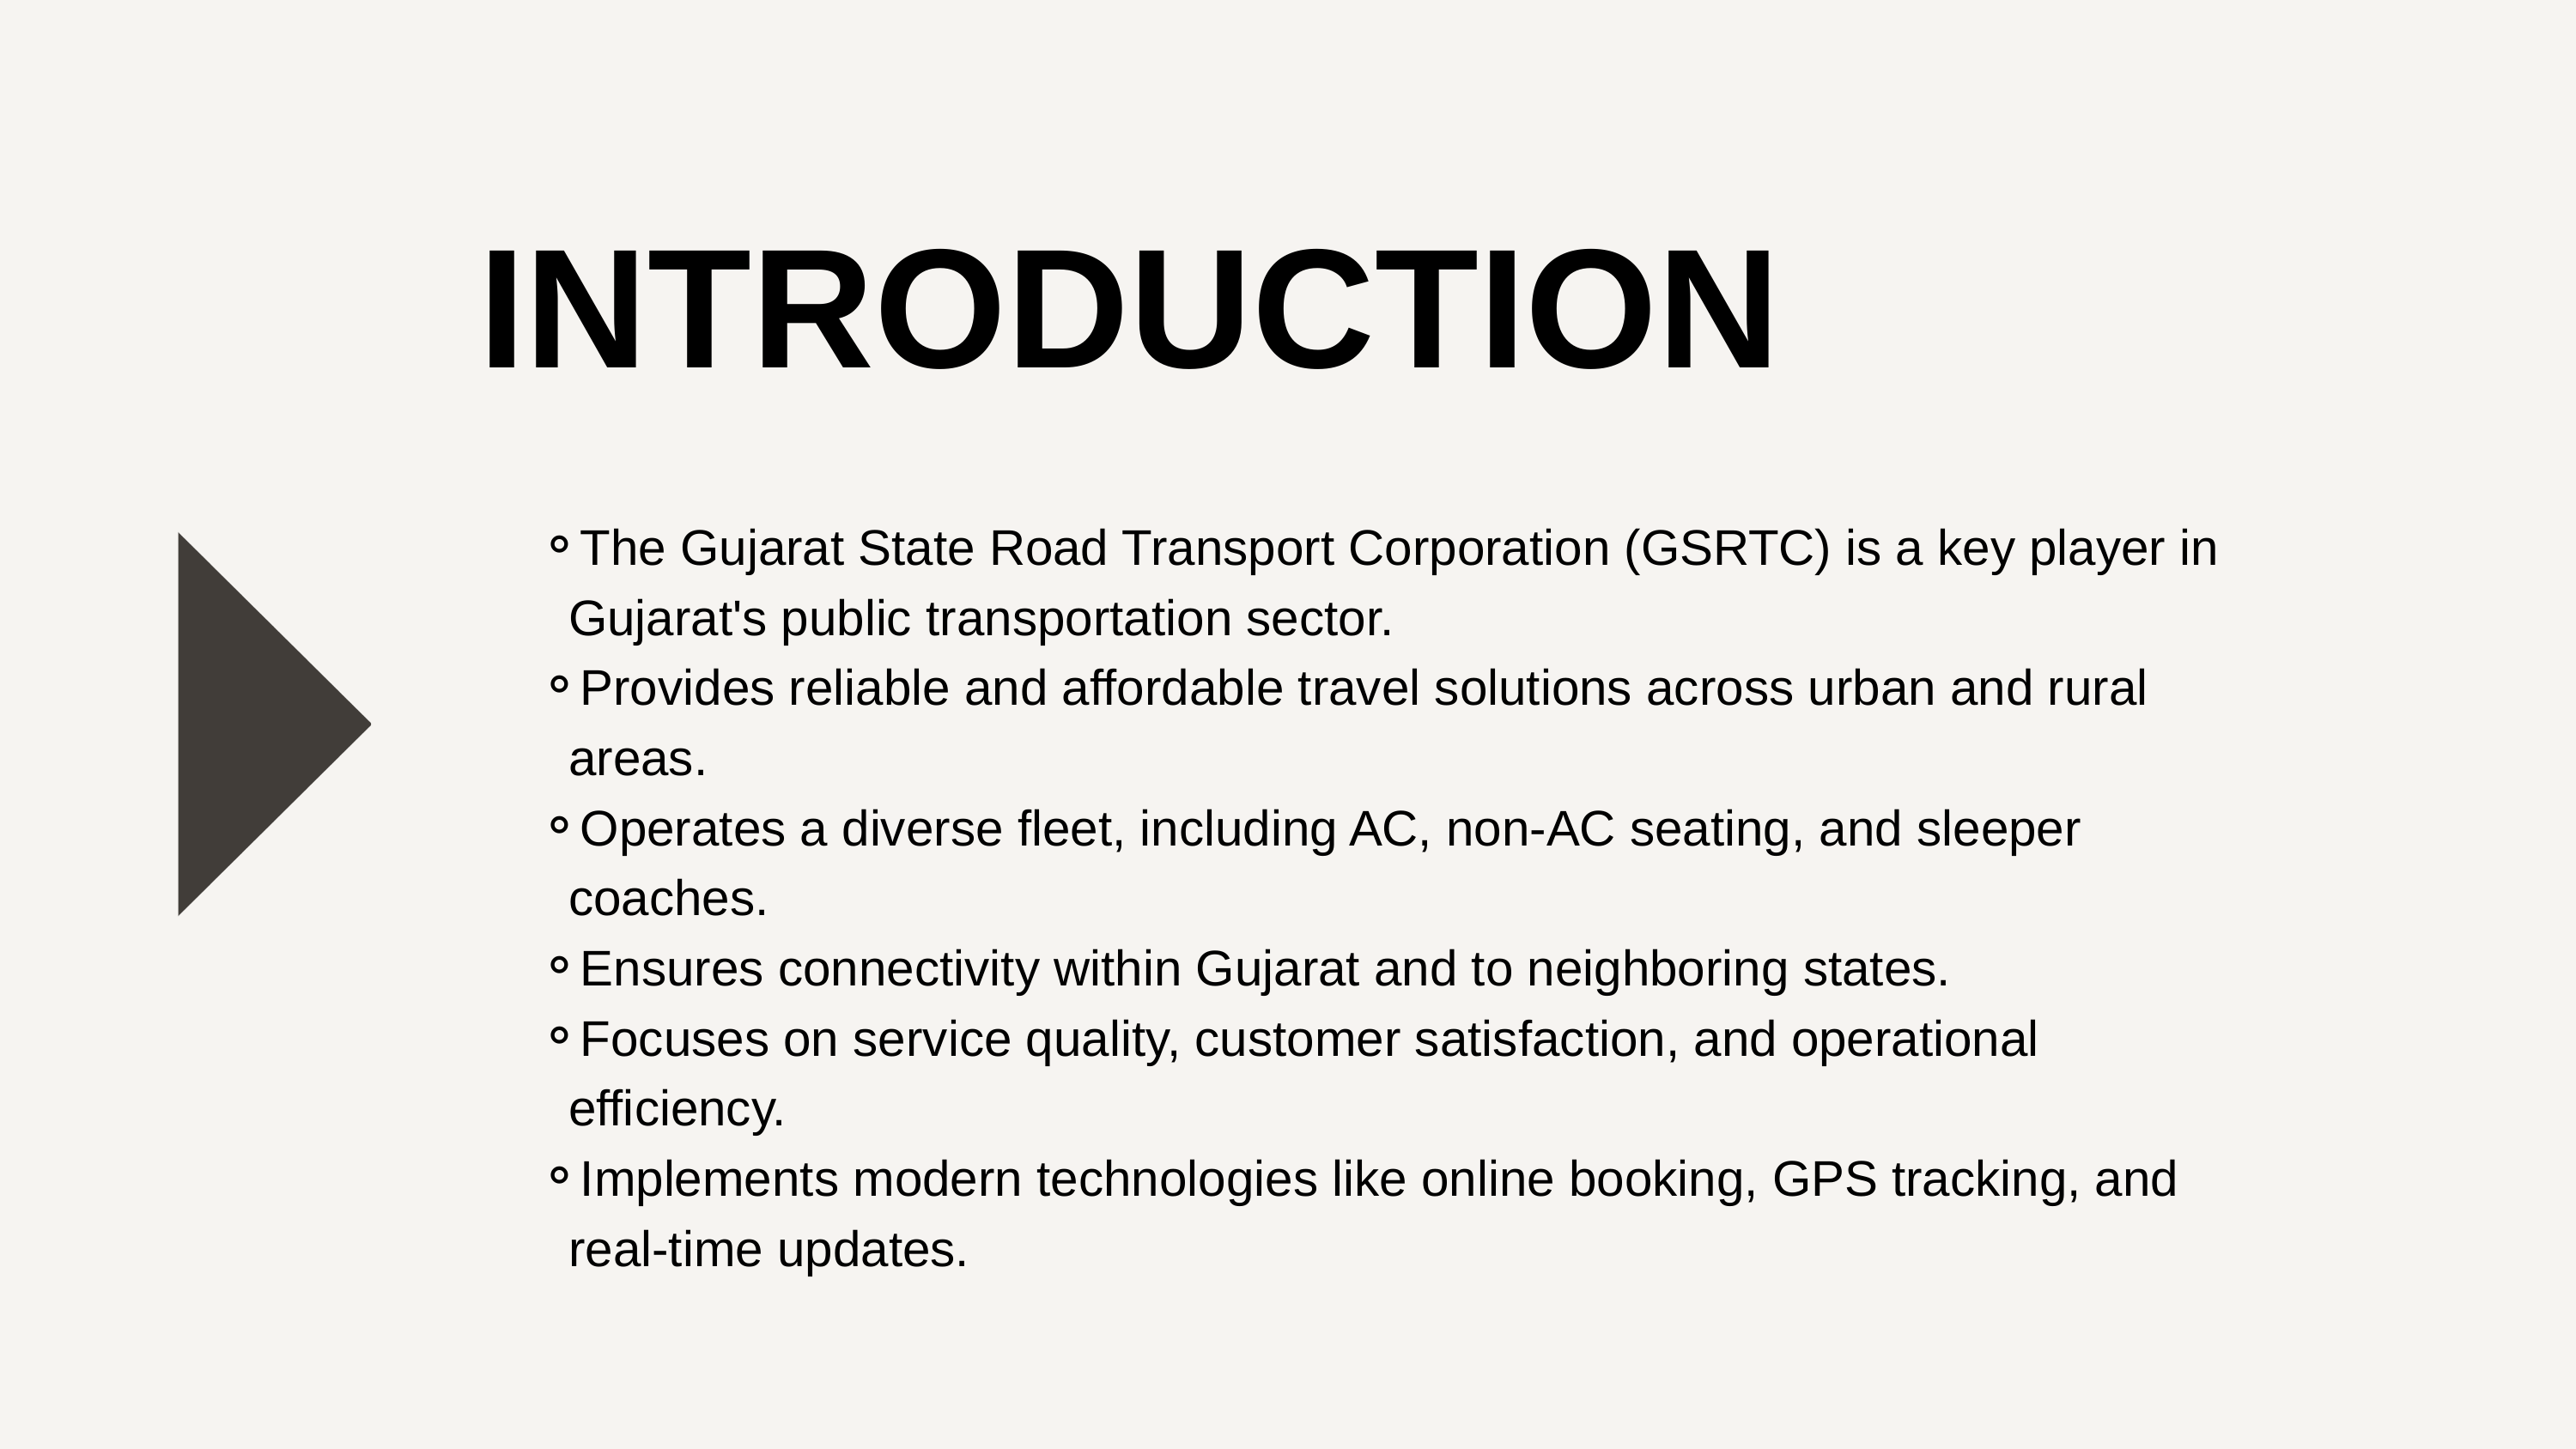

INTRODUCTION

The Gujarat State Road Transport Corporation (GSRTC) is a key player in Gujarat's public transportation sector.
Provides reliable and affordable travel solutions across urban and rural areas.
Operates a diverse fleet, including AC, non-AC seating, and sleeper coaches.
Ensures connectivity within Gujarat and to neighboring states.
Focuses on service quality, customer satisfaction, and operational efficiency.
Implements modern technologies like online booking, GPS tracking, and real-time updates.